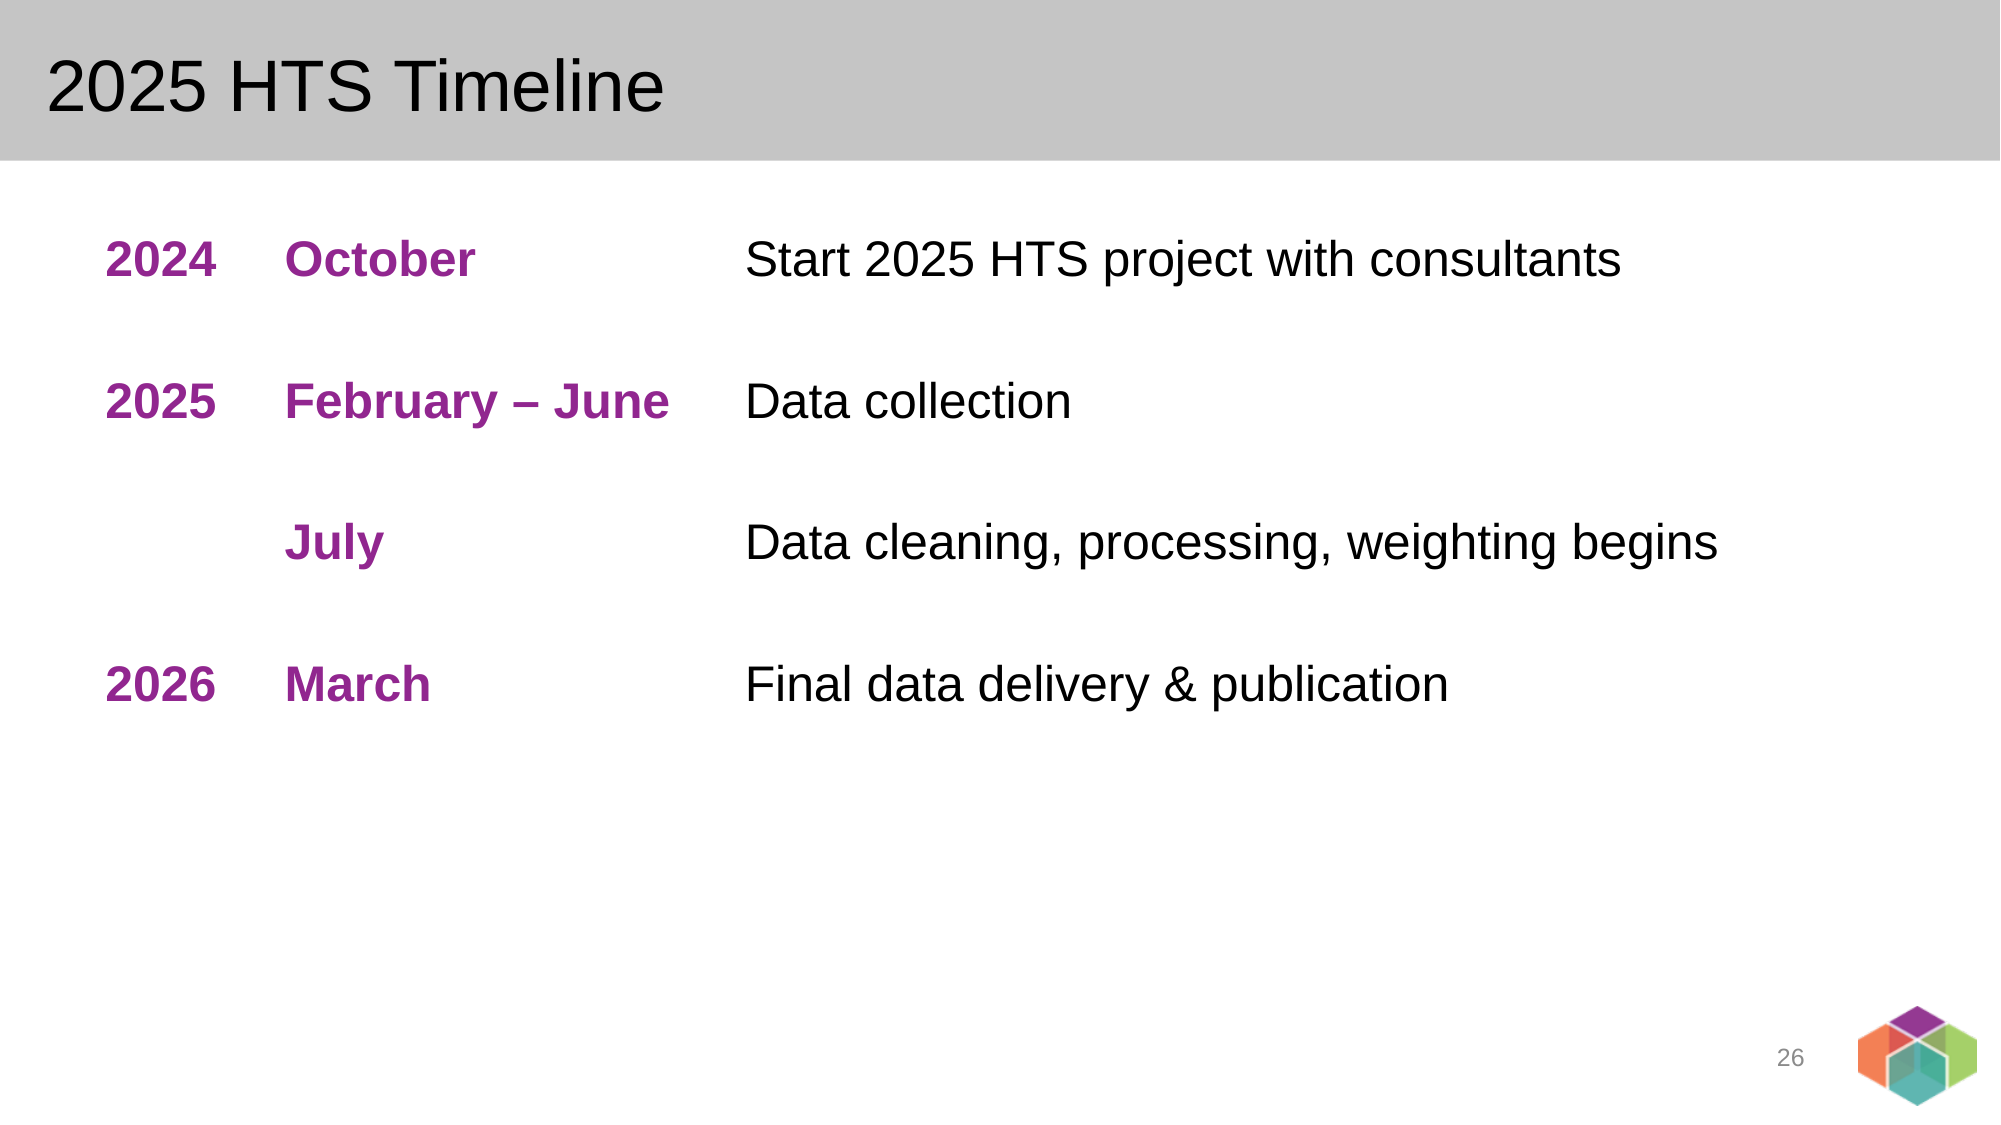

# 2025 HTS Timeline
| 2024 | October | Start 2025 HTS project with consultants |
| --- | --- | --- |
|  |  |  |
| 2025 | February – June | Data collection |
|  |  |  |
|  | July | Data cleaning, processing, weighting begins |
|  |  |  |
| 2026 | March | Final data delivery & publication |
|  |  |  |
26